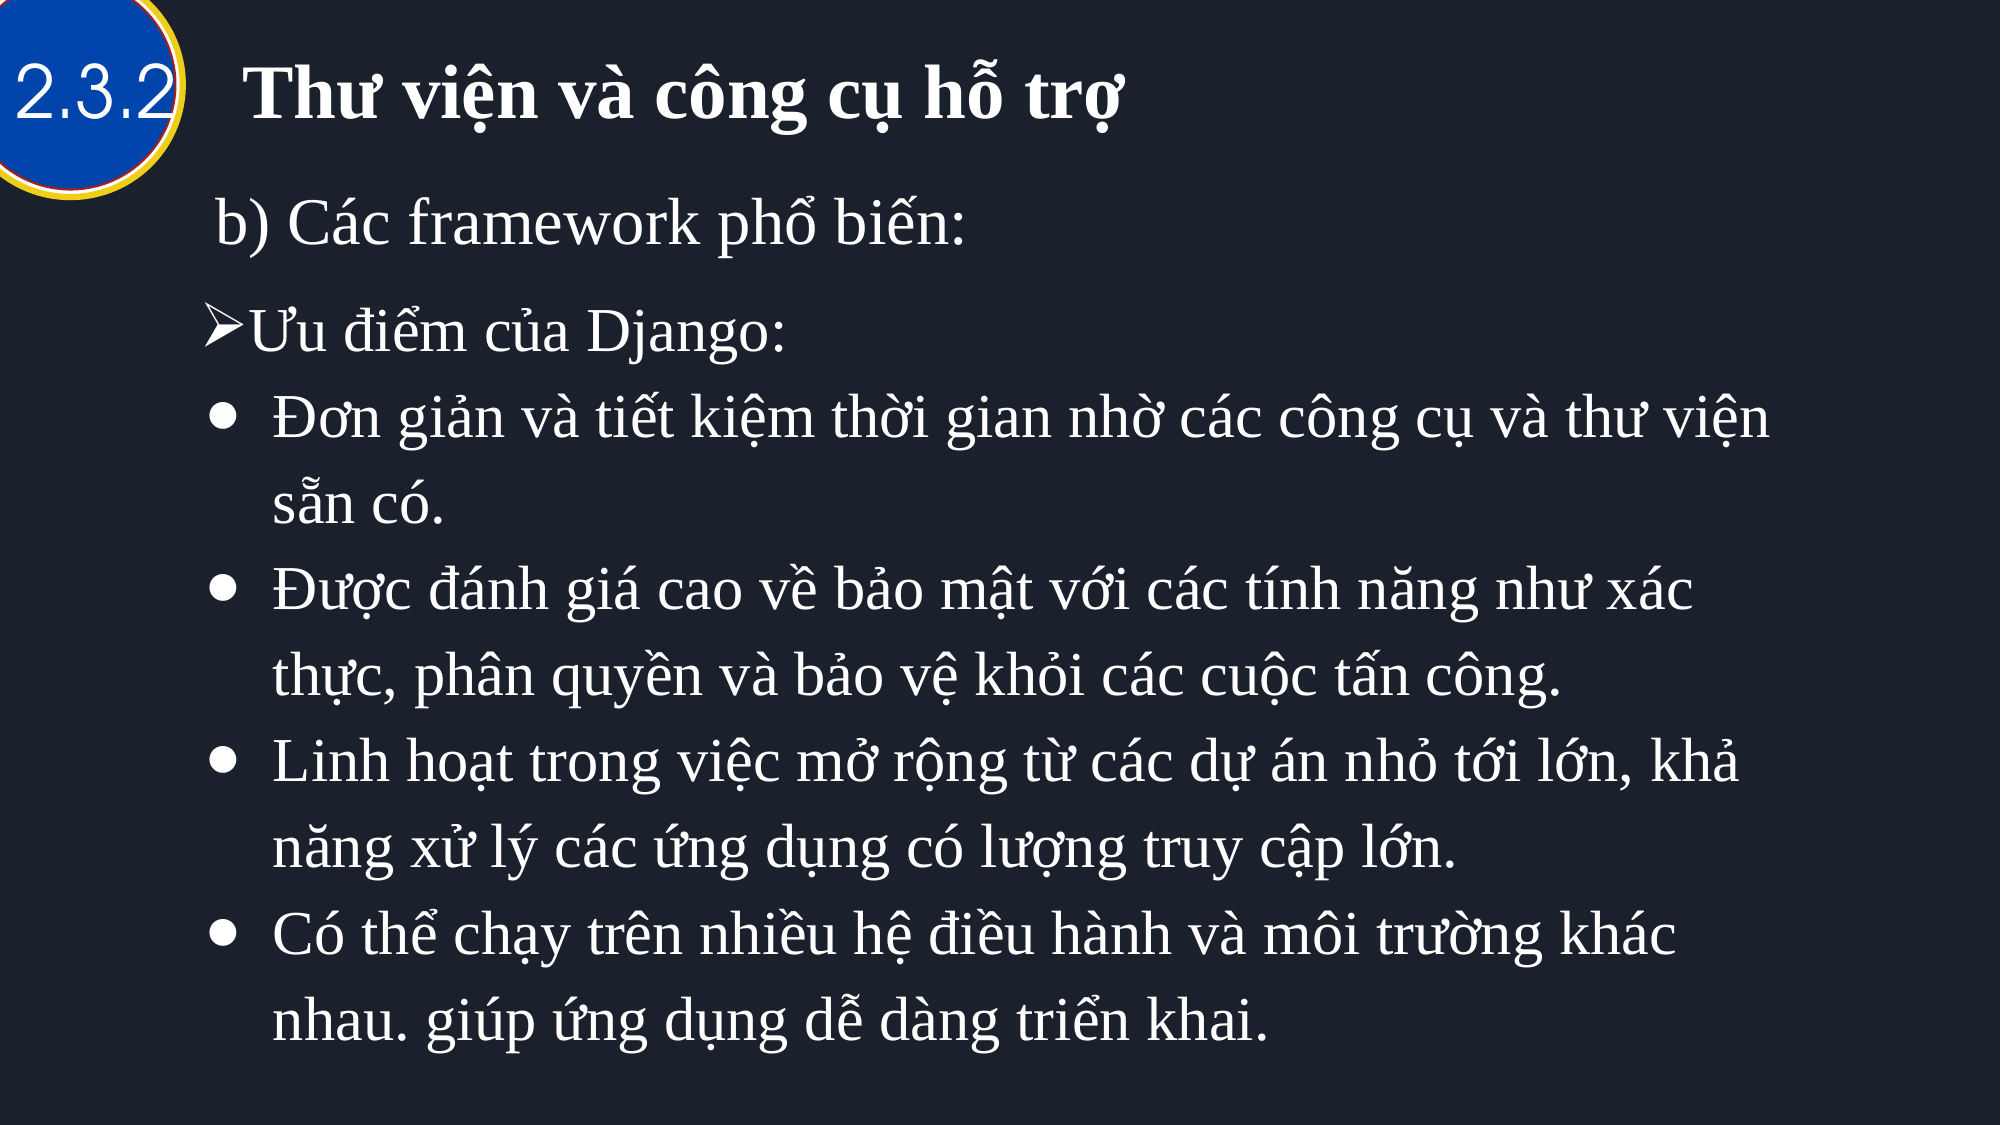

# Thư viện và công cụ hỗ trợ
2.3.2
b) Các framework phổ biến:
Ưu điểm của Django:
Đơn giản và tiết kiệm thời gian nhờ các công cụ và thư viện sẵn có.
Được đánh giá cao về bảo mật với các tính năng như xác thực, phân quyền và bảo vệ khỏi các cuộc tấn công.
Linh hoạt trong việc mở rộng từ các dự án nhỏ tới lớn, khả năng xử lý các ứng dụng có lượng truy cập lớn.
Có thể chạy trên nhiều hệ điều hành và môi trường khác nhau. giúp ứng dụng dễ dàng triển khai.